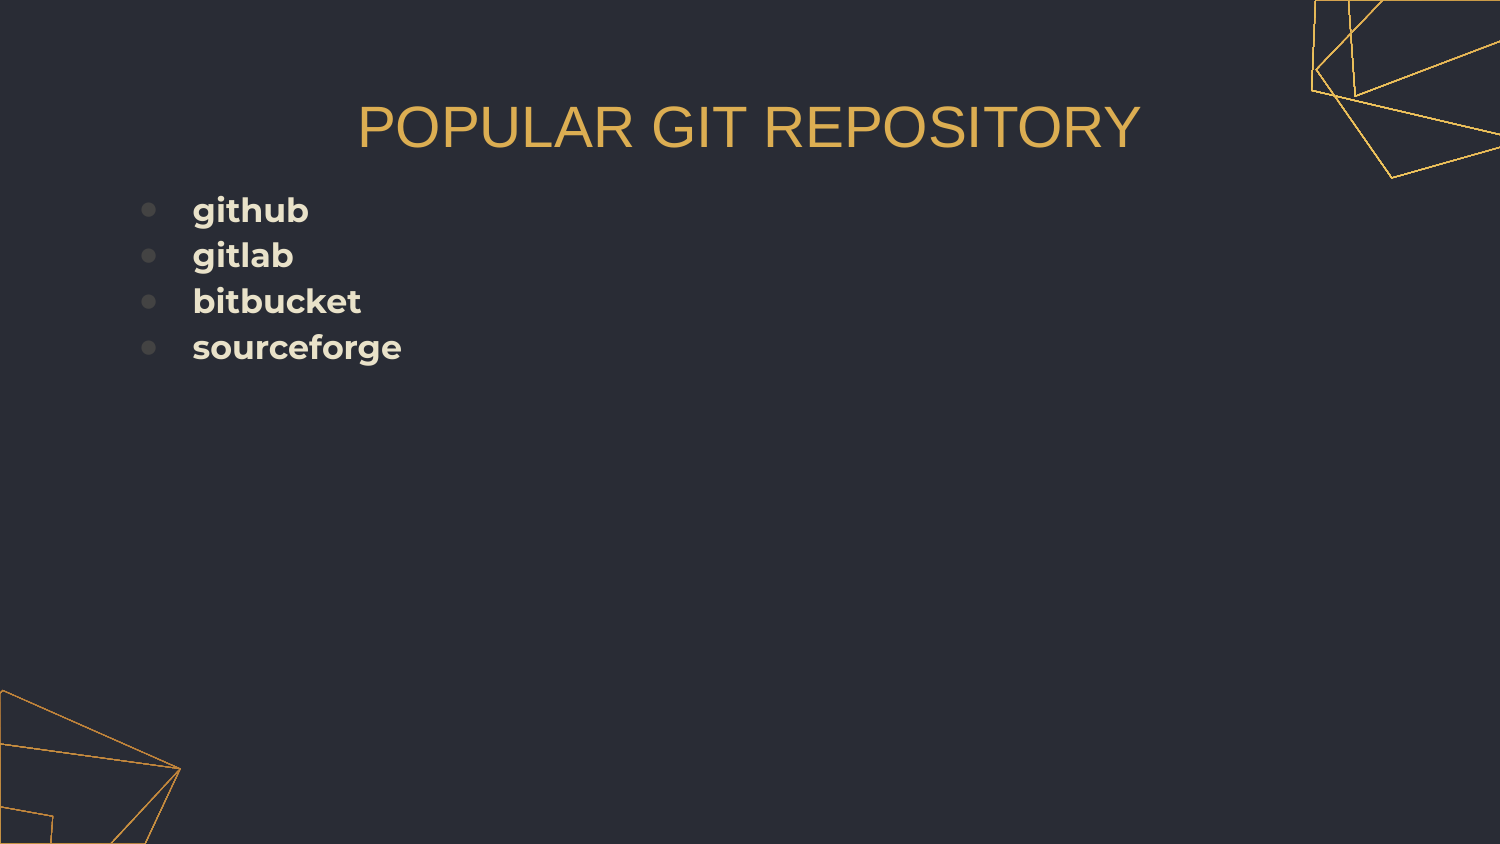

# POPULAR GIT REPOSITORY
github
gitlab
bitbucket
sourceforge